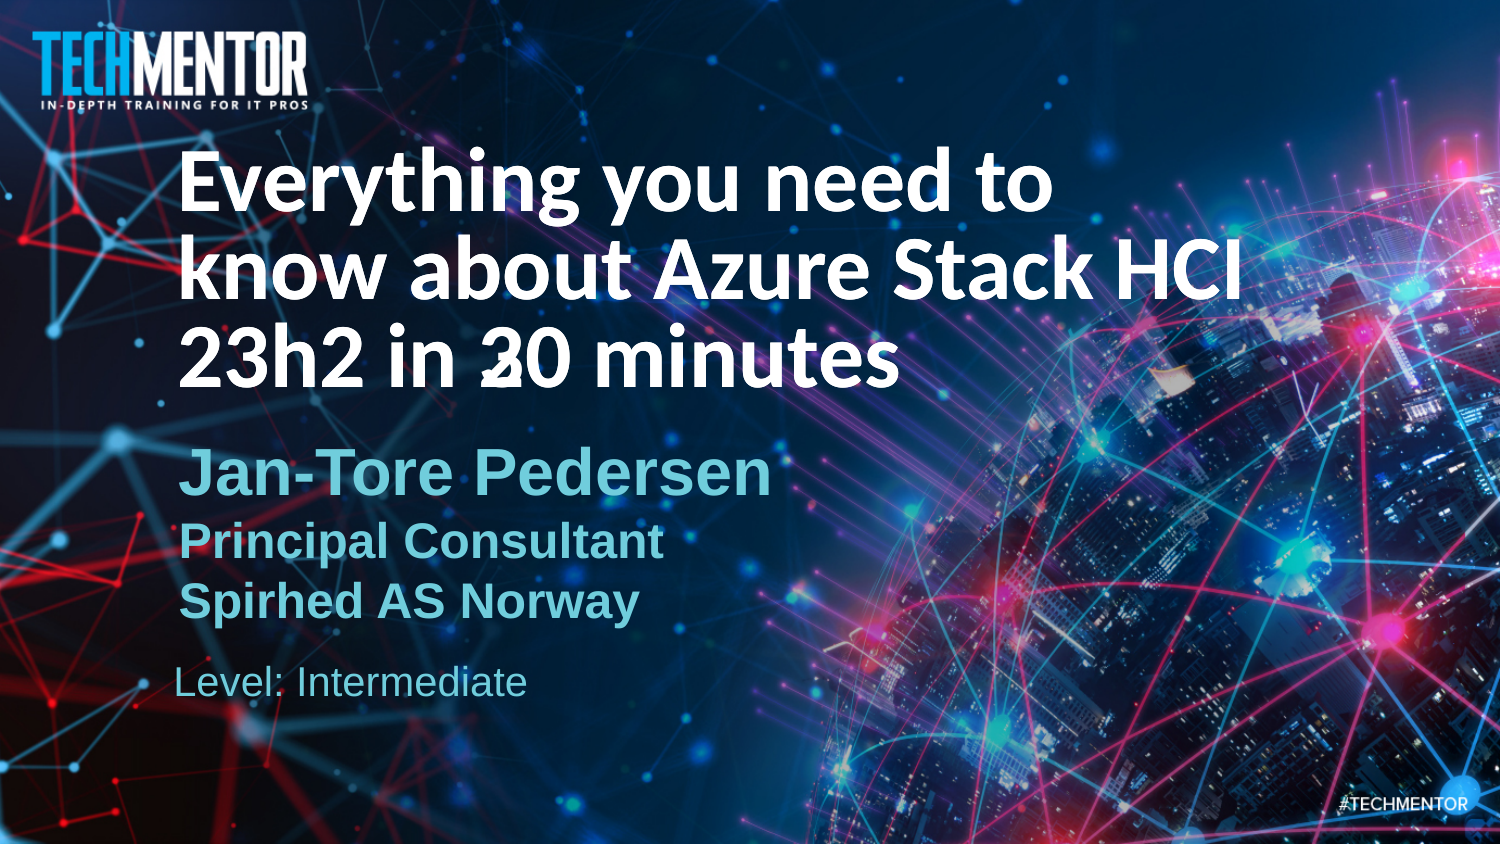

Everything you need to know about Azure Stack HCI 23h2 in 20 minutes
Everything you need to know about Azure Stack HCI 23h2 in 30 minutes
Jan-Tore Pedersen
Principal Consultant
Spirhed AS Norway

Level: Intermediate